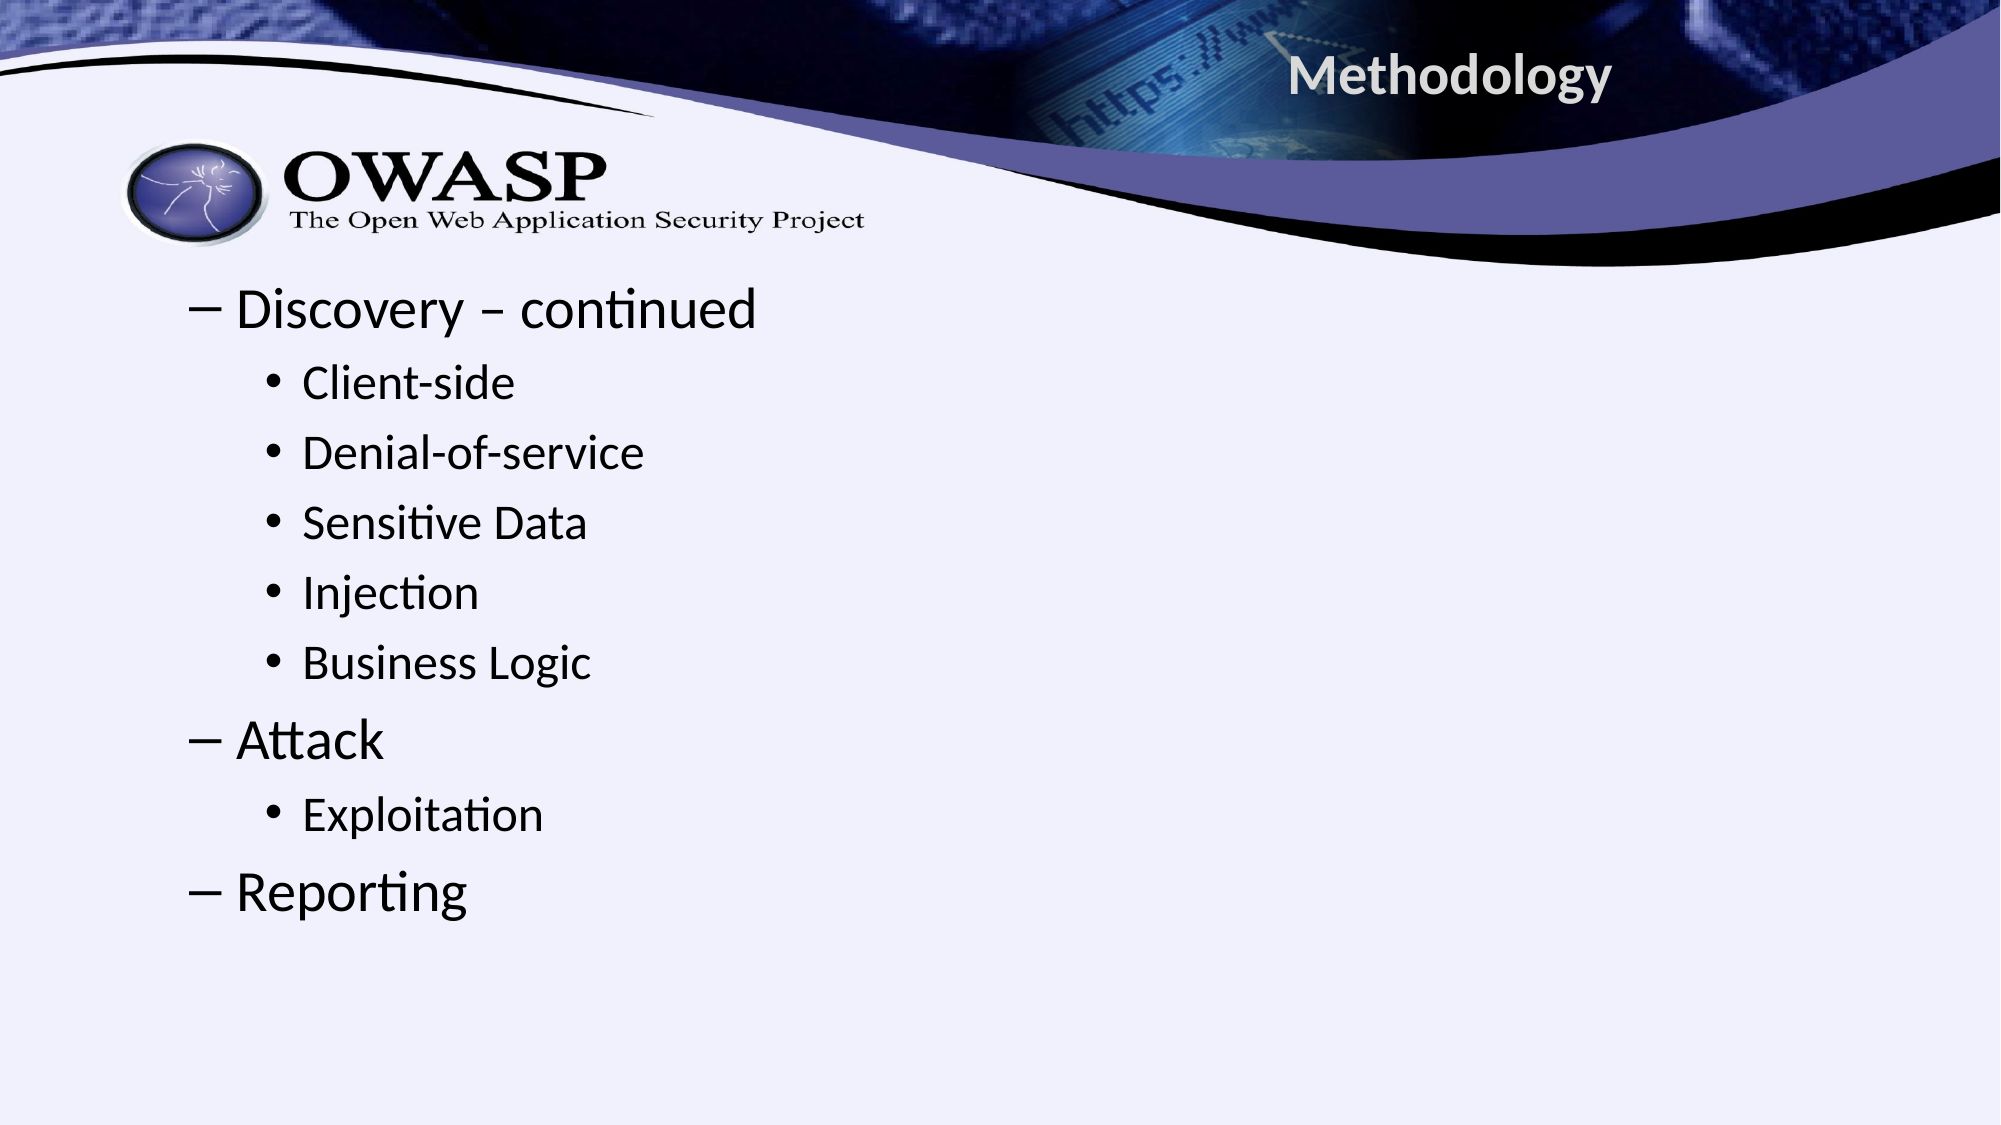

# Methodology
Discovery – continued
Client-side
Denial-of-service
Sensitive Data
Injection
Business Logic
Attack
Exploitation
Reporting